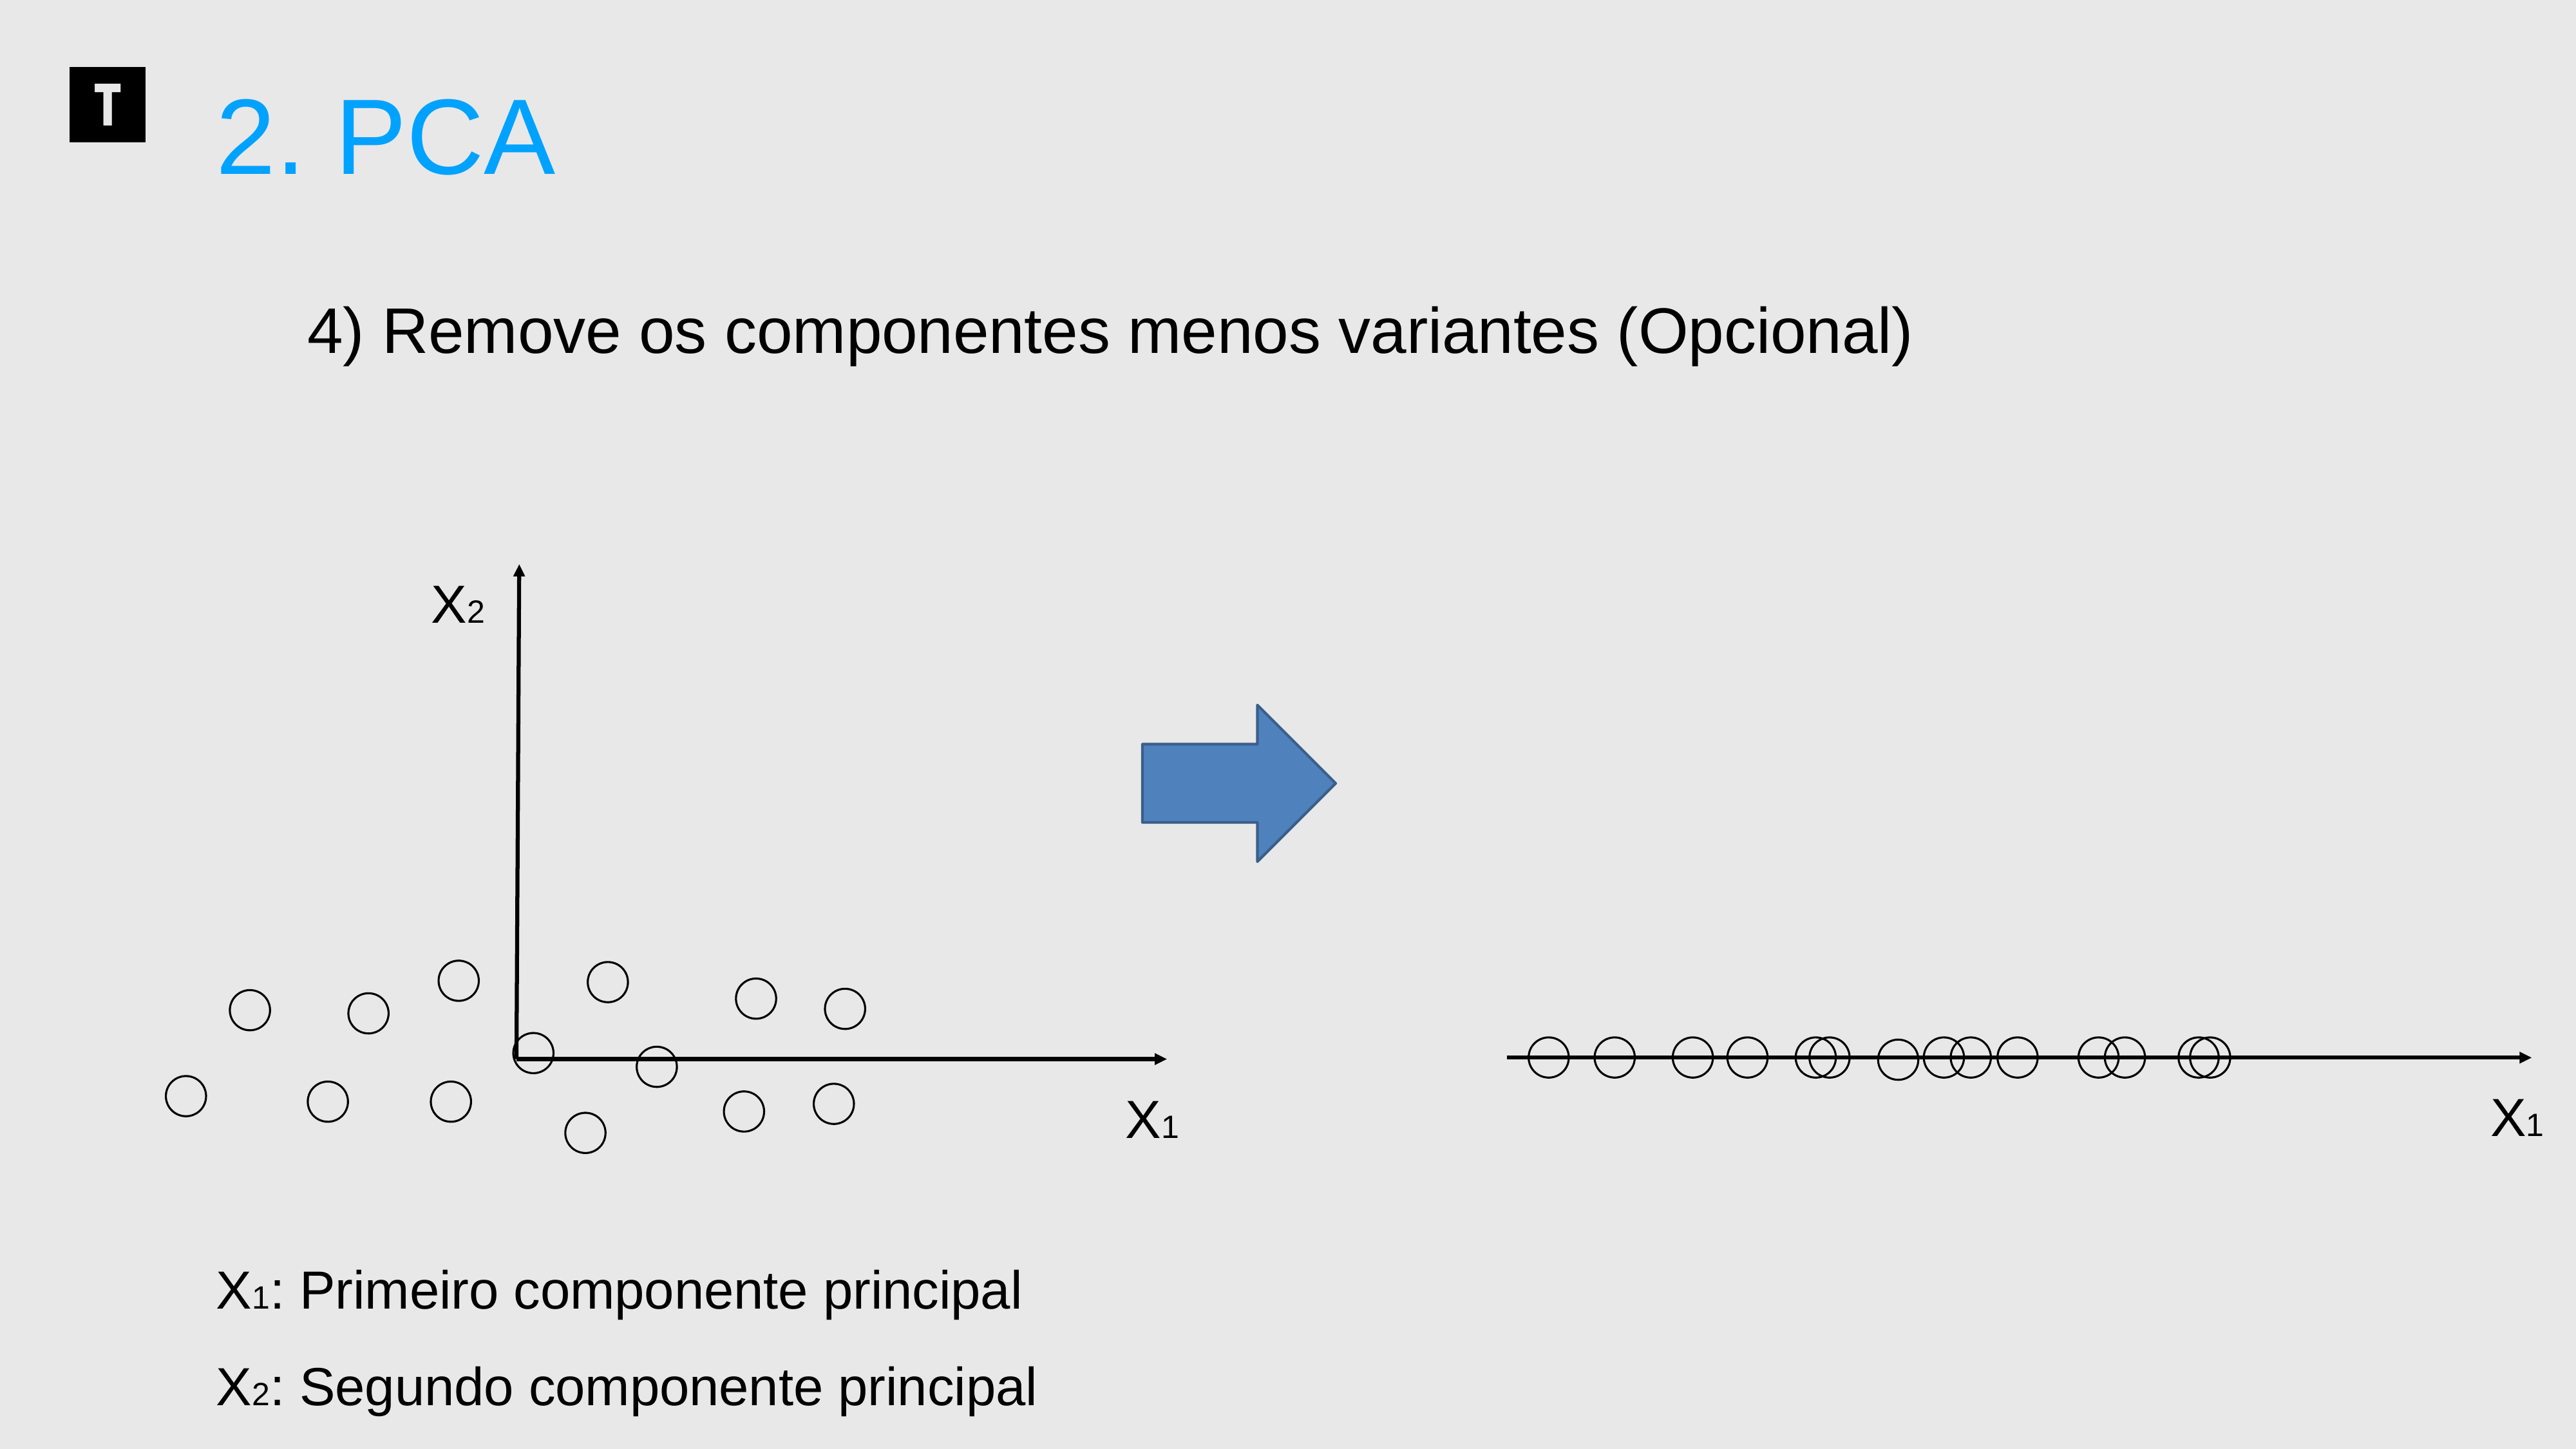

2. PCA

4) Remove os componentes menos variantes (Opcional)

X2

X1

X1

X1: Primeiro componente principal
X2: Segundo componente principal